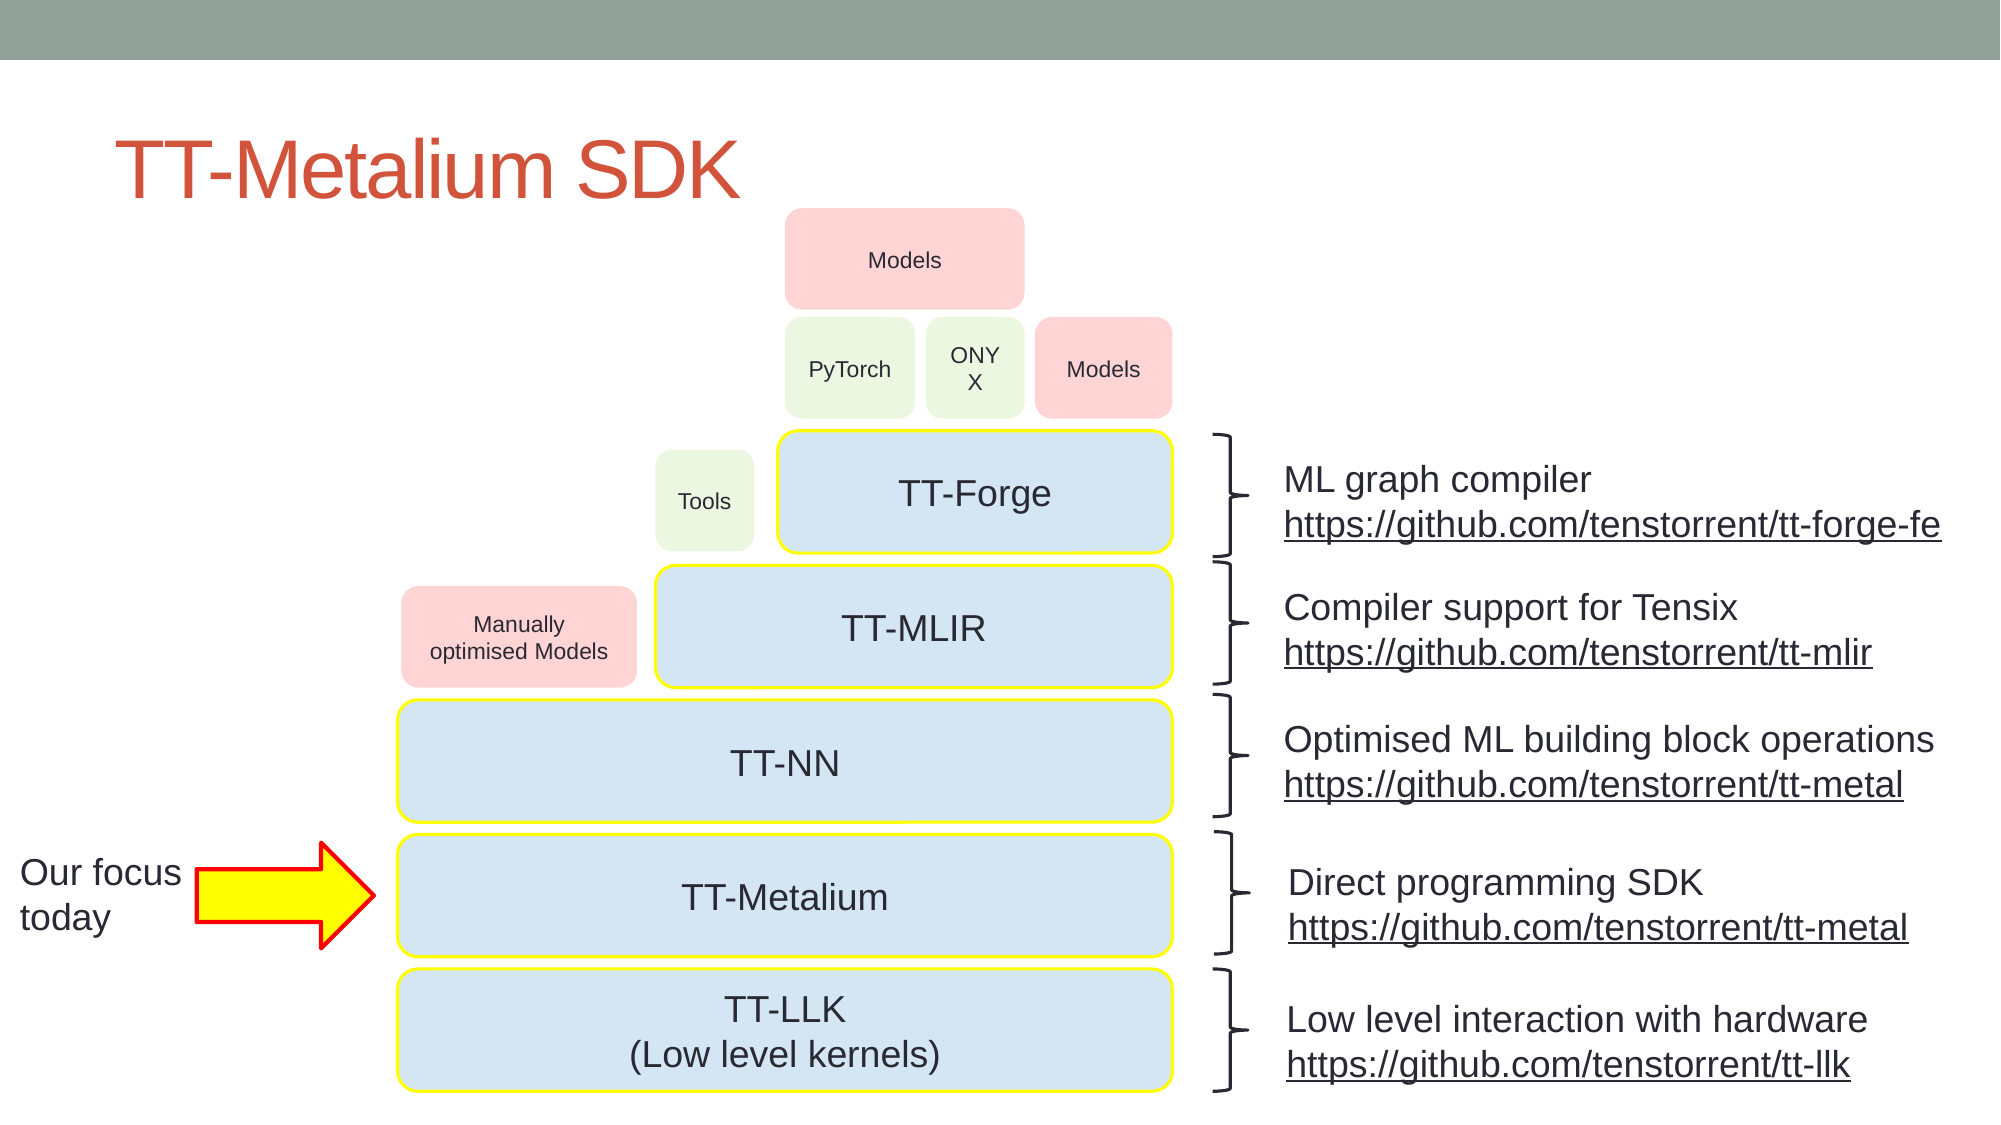

# TT-Metalium SDK
Models
PyTorch
ONYX
Models
TT-Forge
Tools
TT-MLIR
Manually optimised Models
TT-NN
TT-Metalium
TT-LLK
(Low level kernels)

ML graph compiler
https://github.com/tenstorrent/tt-forge-fe

Compiler support for Tensix
https://github.com/tenstorrent/tt-mlir

Optimised ML building block operations
https://github.com/tenstorrent/tt-metal

Our focus today

Direct programming SDK
https://github.com/tenstorrent/tt-metal

Low level interaction with hardware
https://github.com/tenstorrent/tt-llk